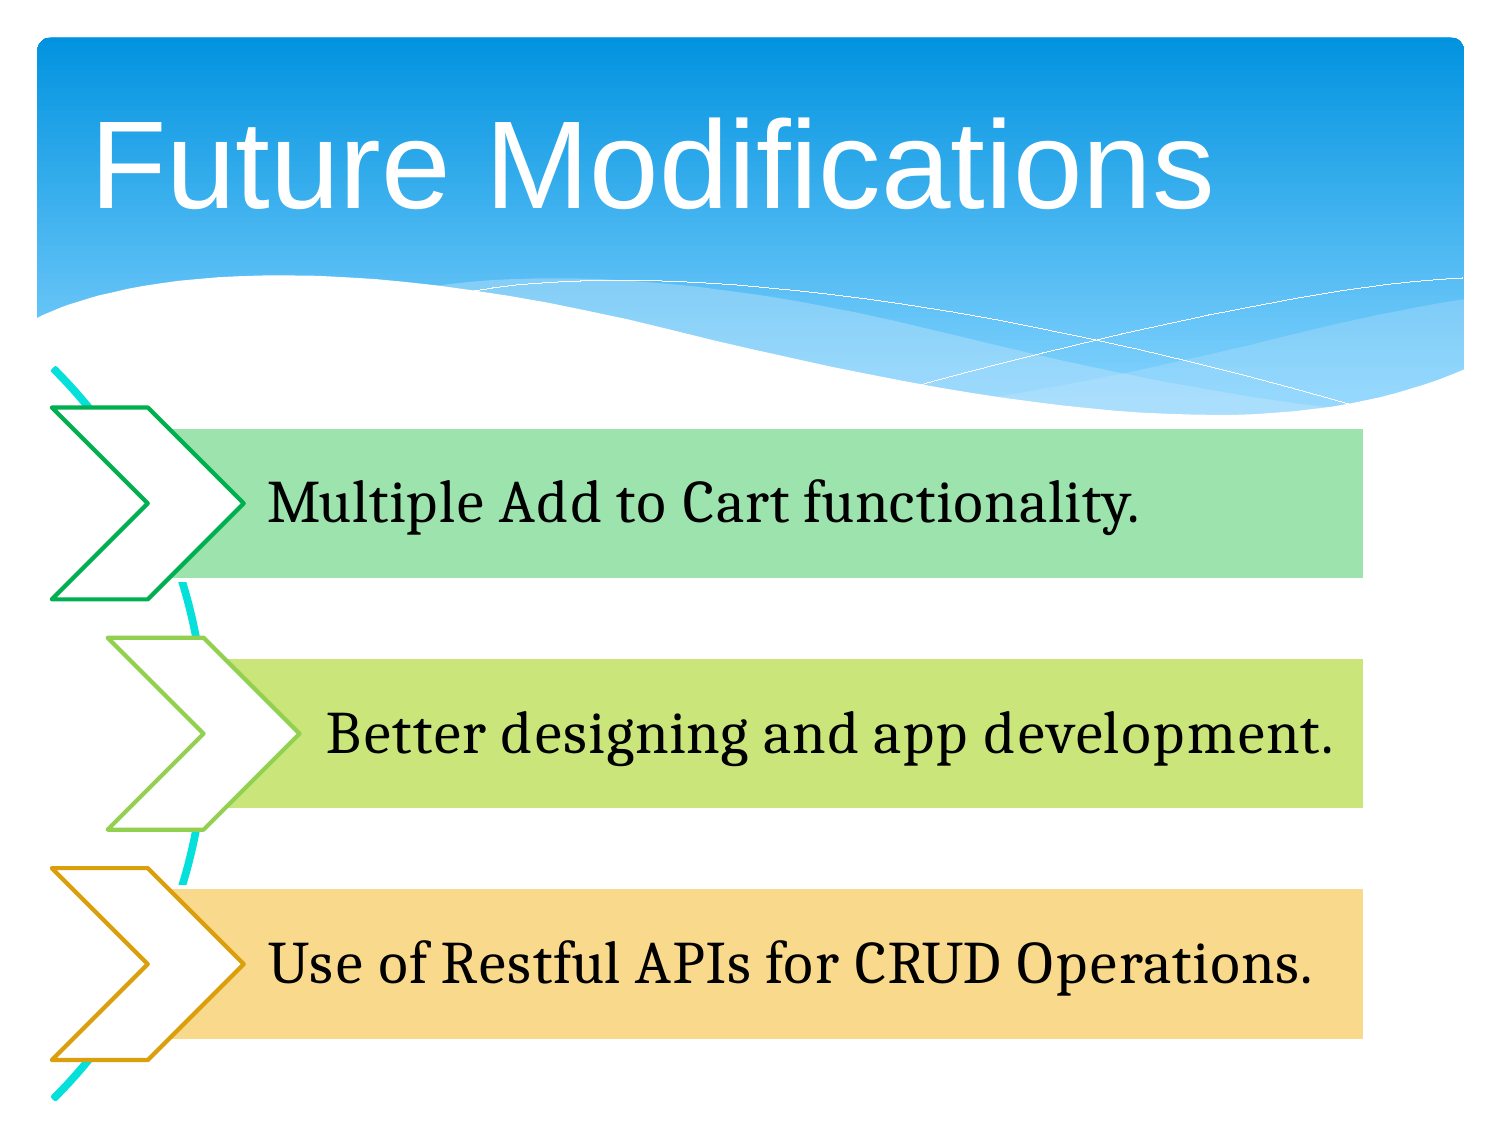

# Future Modifications
Multiple Add to Cart functionality.
Better designing and app development.
Use of Restful APIs for CRUD Operations.